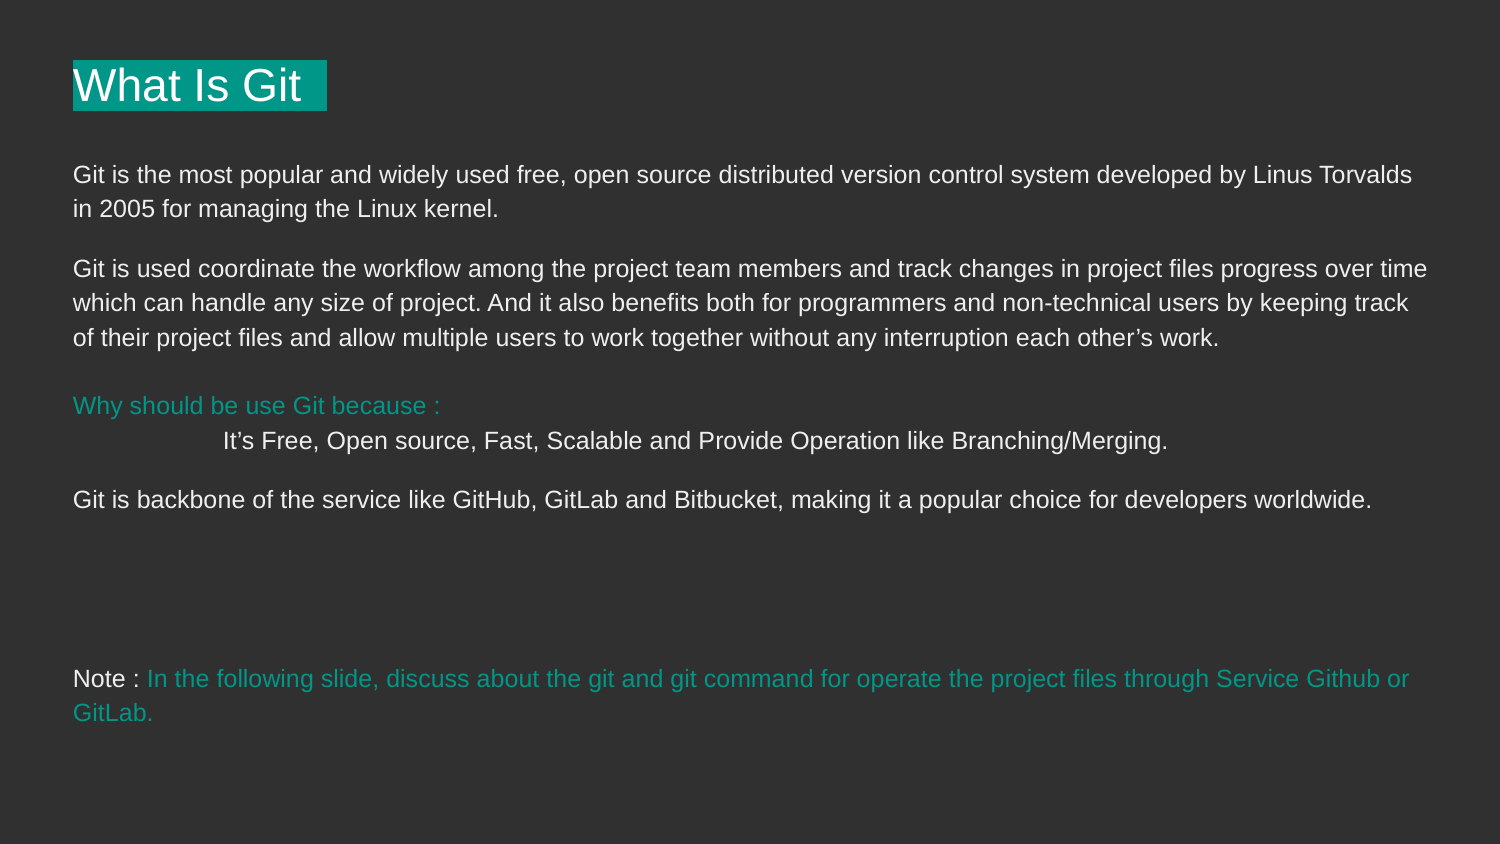

What Is Git
Git is the most popular and widely used free, open source distributed version control system developed by Linus Torvalds in 2005 for managing the Linux kernel.
Git is used coordinate the workflow among the project team members and track changes in project files progress over time which can handle any size of project. And it also benefits both for programmers and non-technical users by keeping track of their project files and allow multiple users to work together without any interruption each other’s work.
Why should be use Git because :
	It’s Free, Open source, Fast, Scalable and Provide Operation like Branching/Merging.
Git is backbone of the service like GitHub, GitLab and Bitbucket, making it a popular choice for developers worldwide.

Note : In the following slide, discuss about the git and git command for operate the project files through Service Github or GitLab.